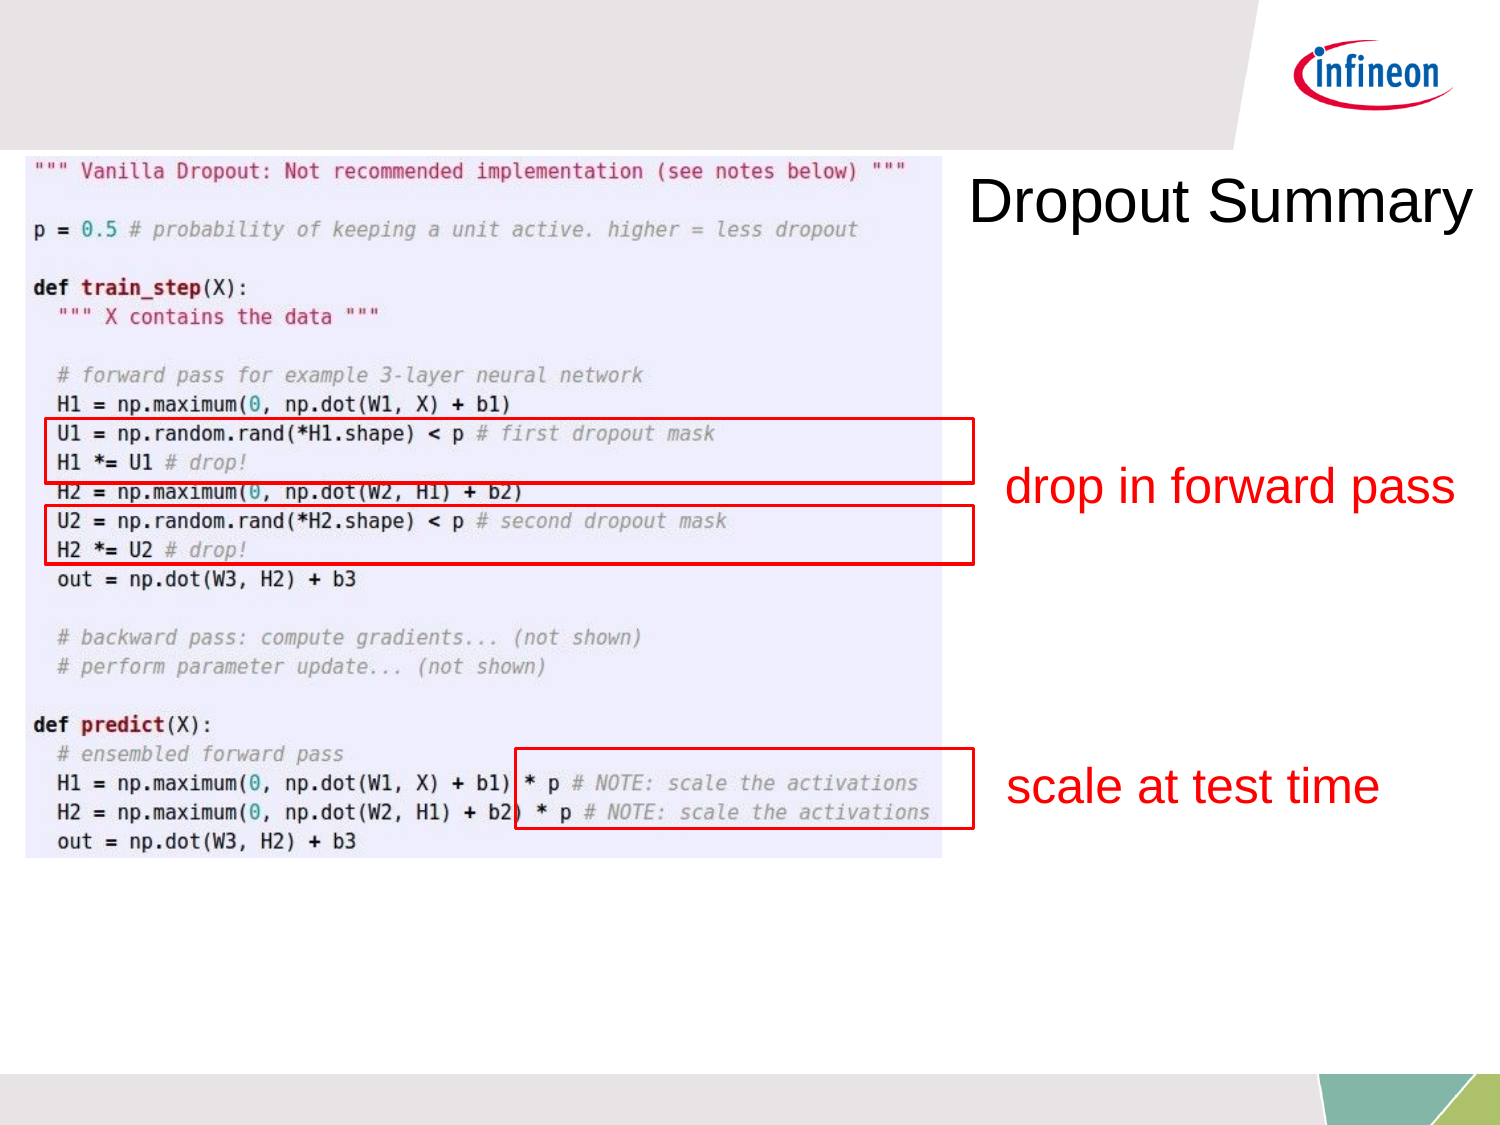

# Dropout Summary

drop in forward pass

scale at test time
Fei-Fei Li & Justin Johnson & Serena Yeung	Lecture 7 -	April 25, 2017
Lecture 7 - 60
April 25, 2017